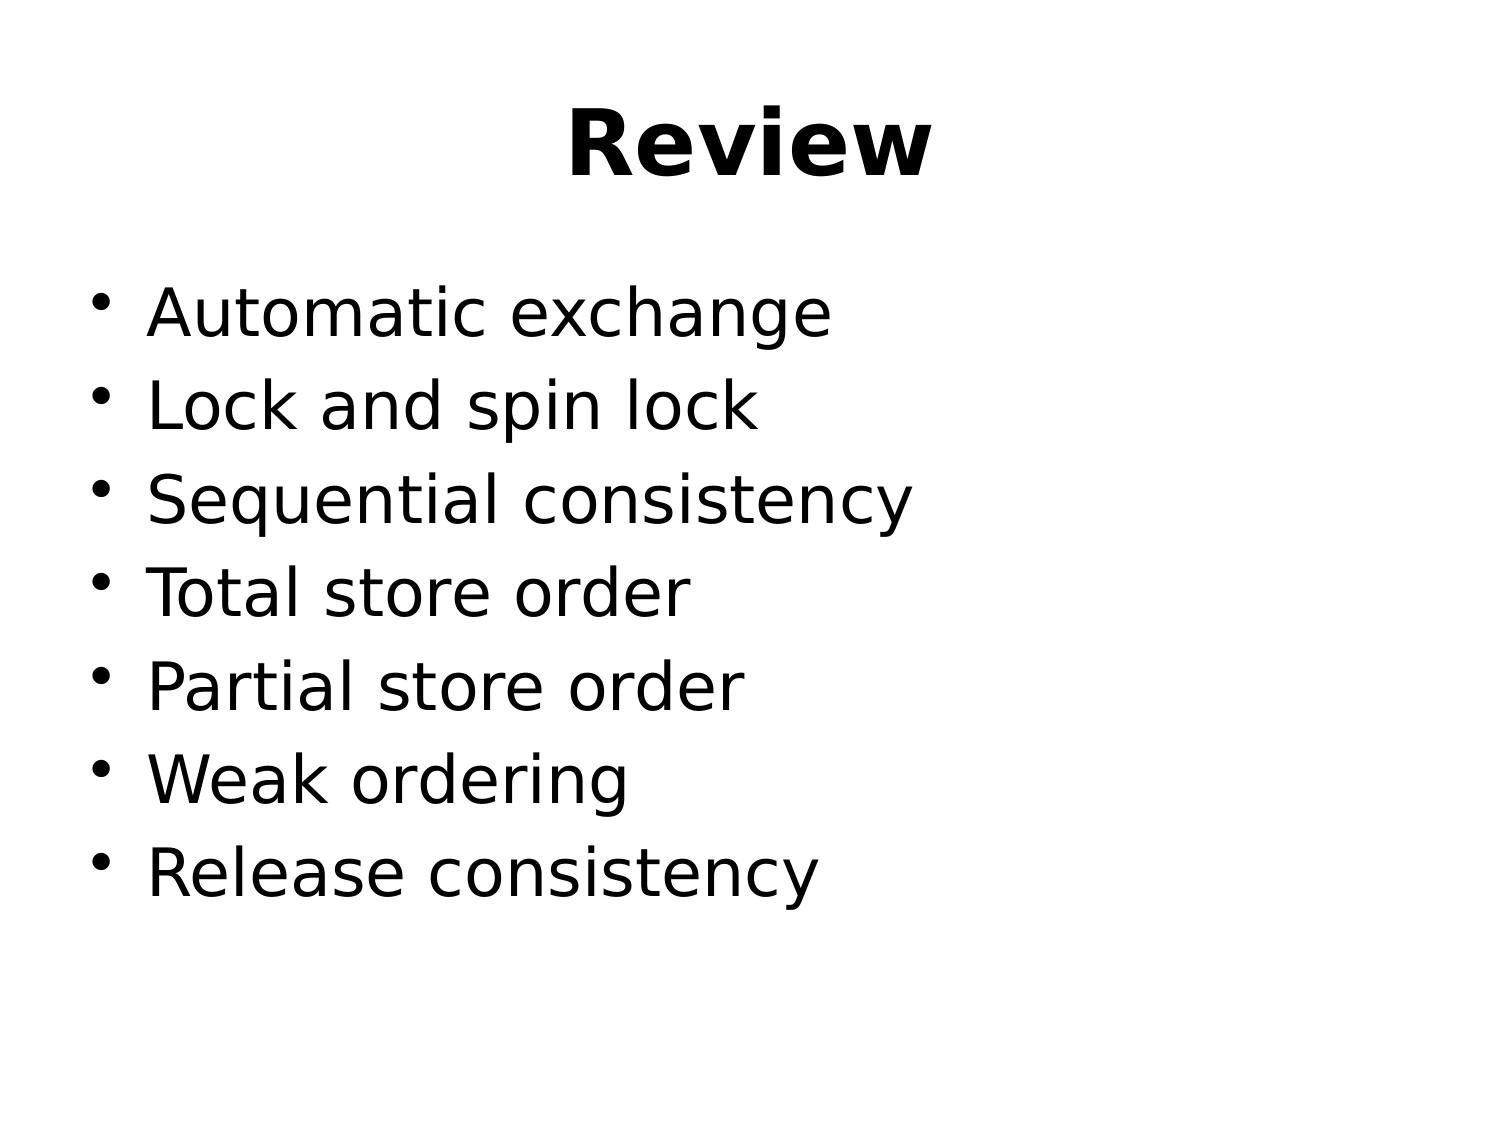

# Review
Automatic exchange
Lock and spin lock
Sequential consistency
Total store order
Partial store order
Weak ordering
Release consistency